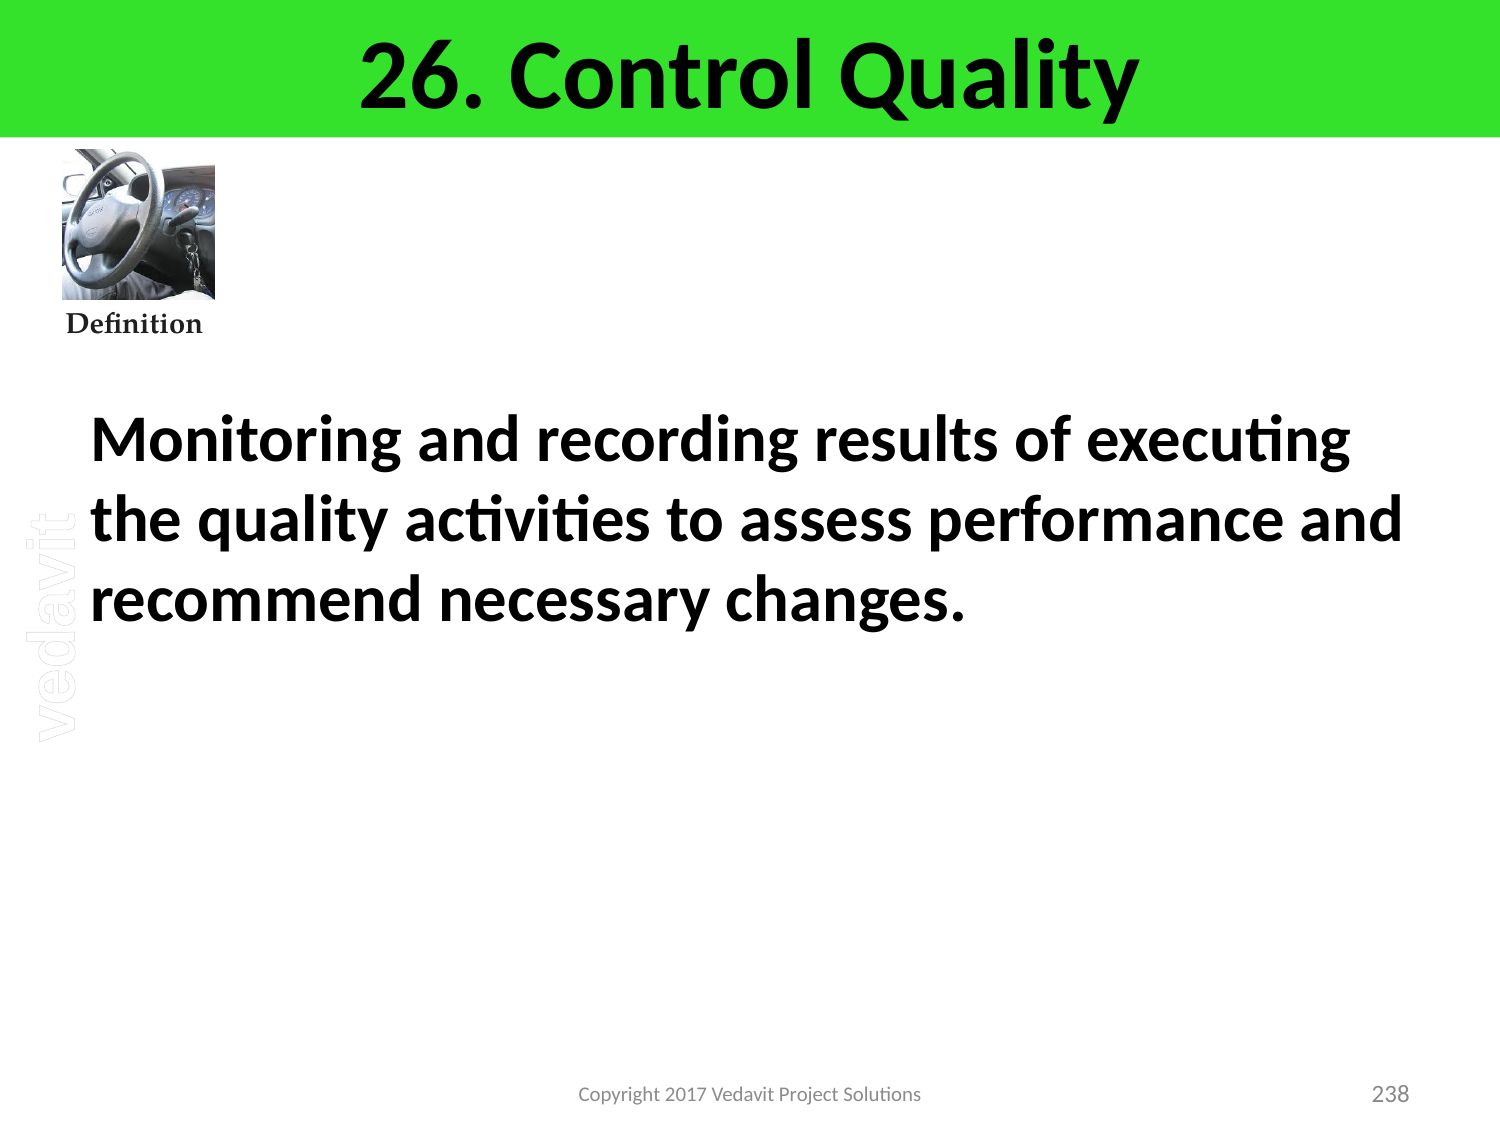

# 26. Control Quality
Monitoring and recording results of executing the quality activities to assess performance and recommend necessary changes.

Copyright 2017 Vedavit Project Solutions
238